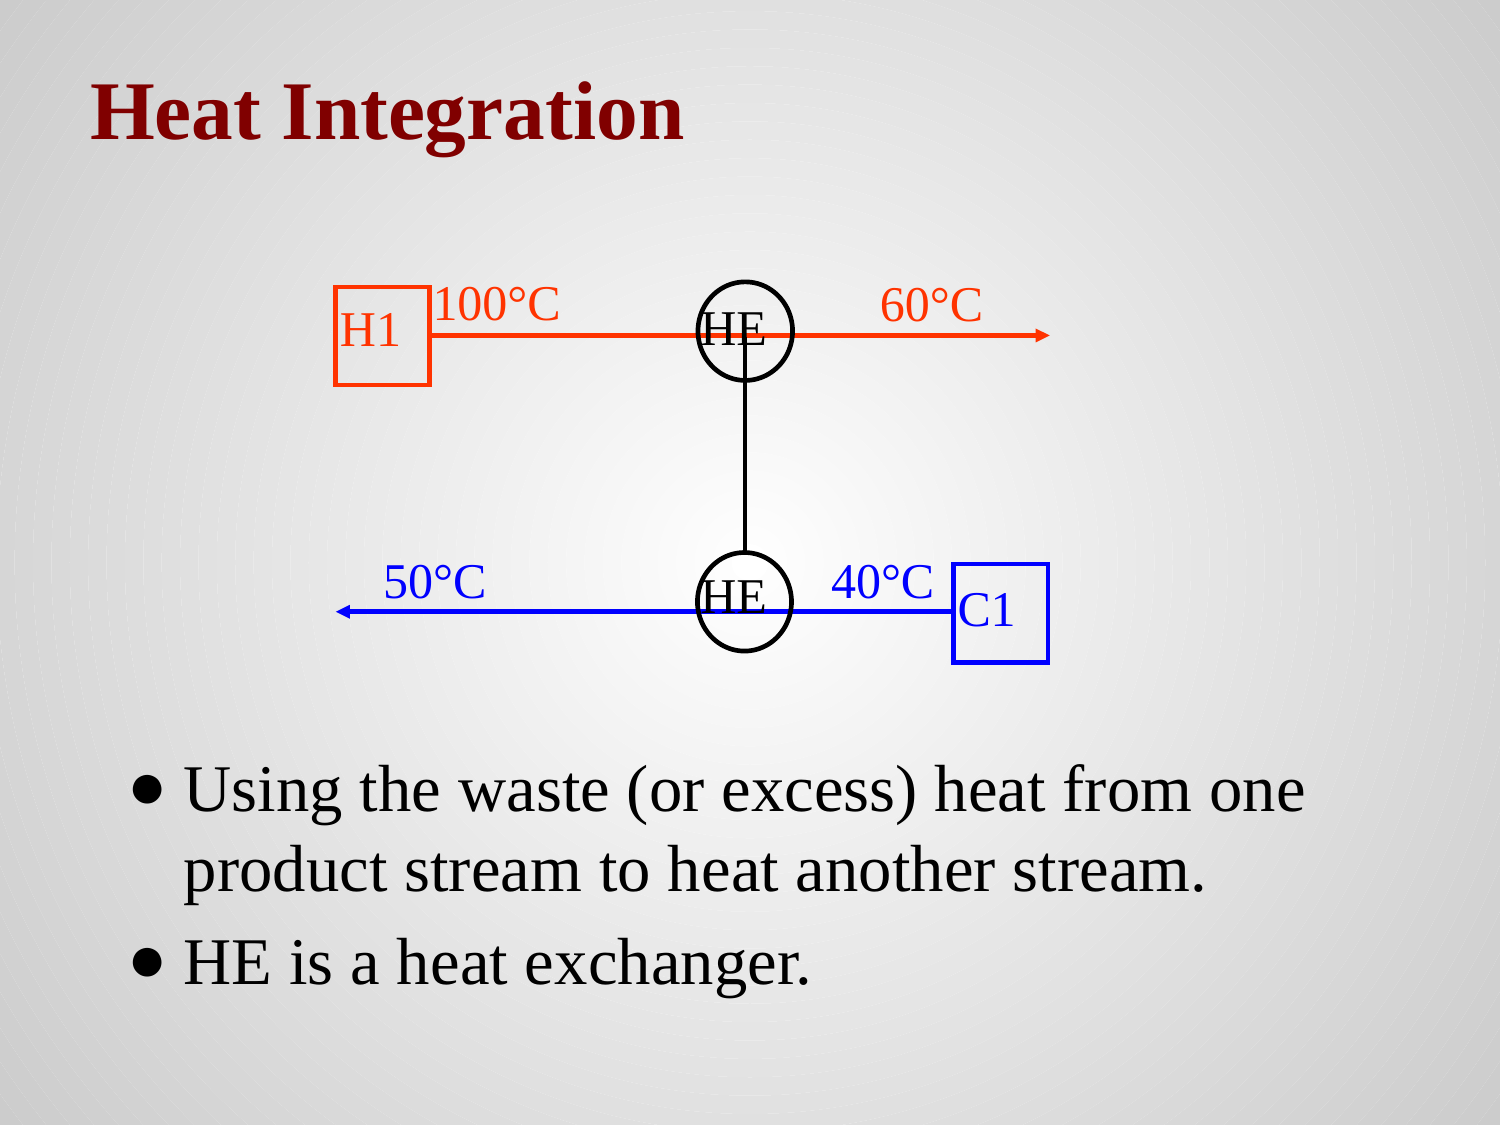

# Heat Integration
100°C
60°C

HE
H1
50°C
40°C

HE

C1
Using the waste (or excess) heat from one product stream to heat another stream.
HE is a heat exchanger.